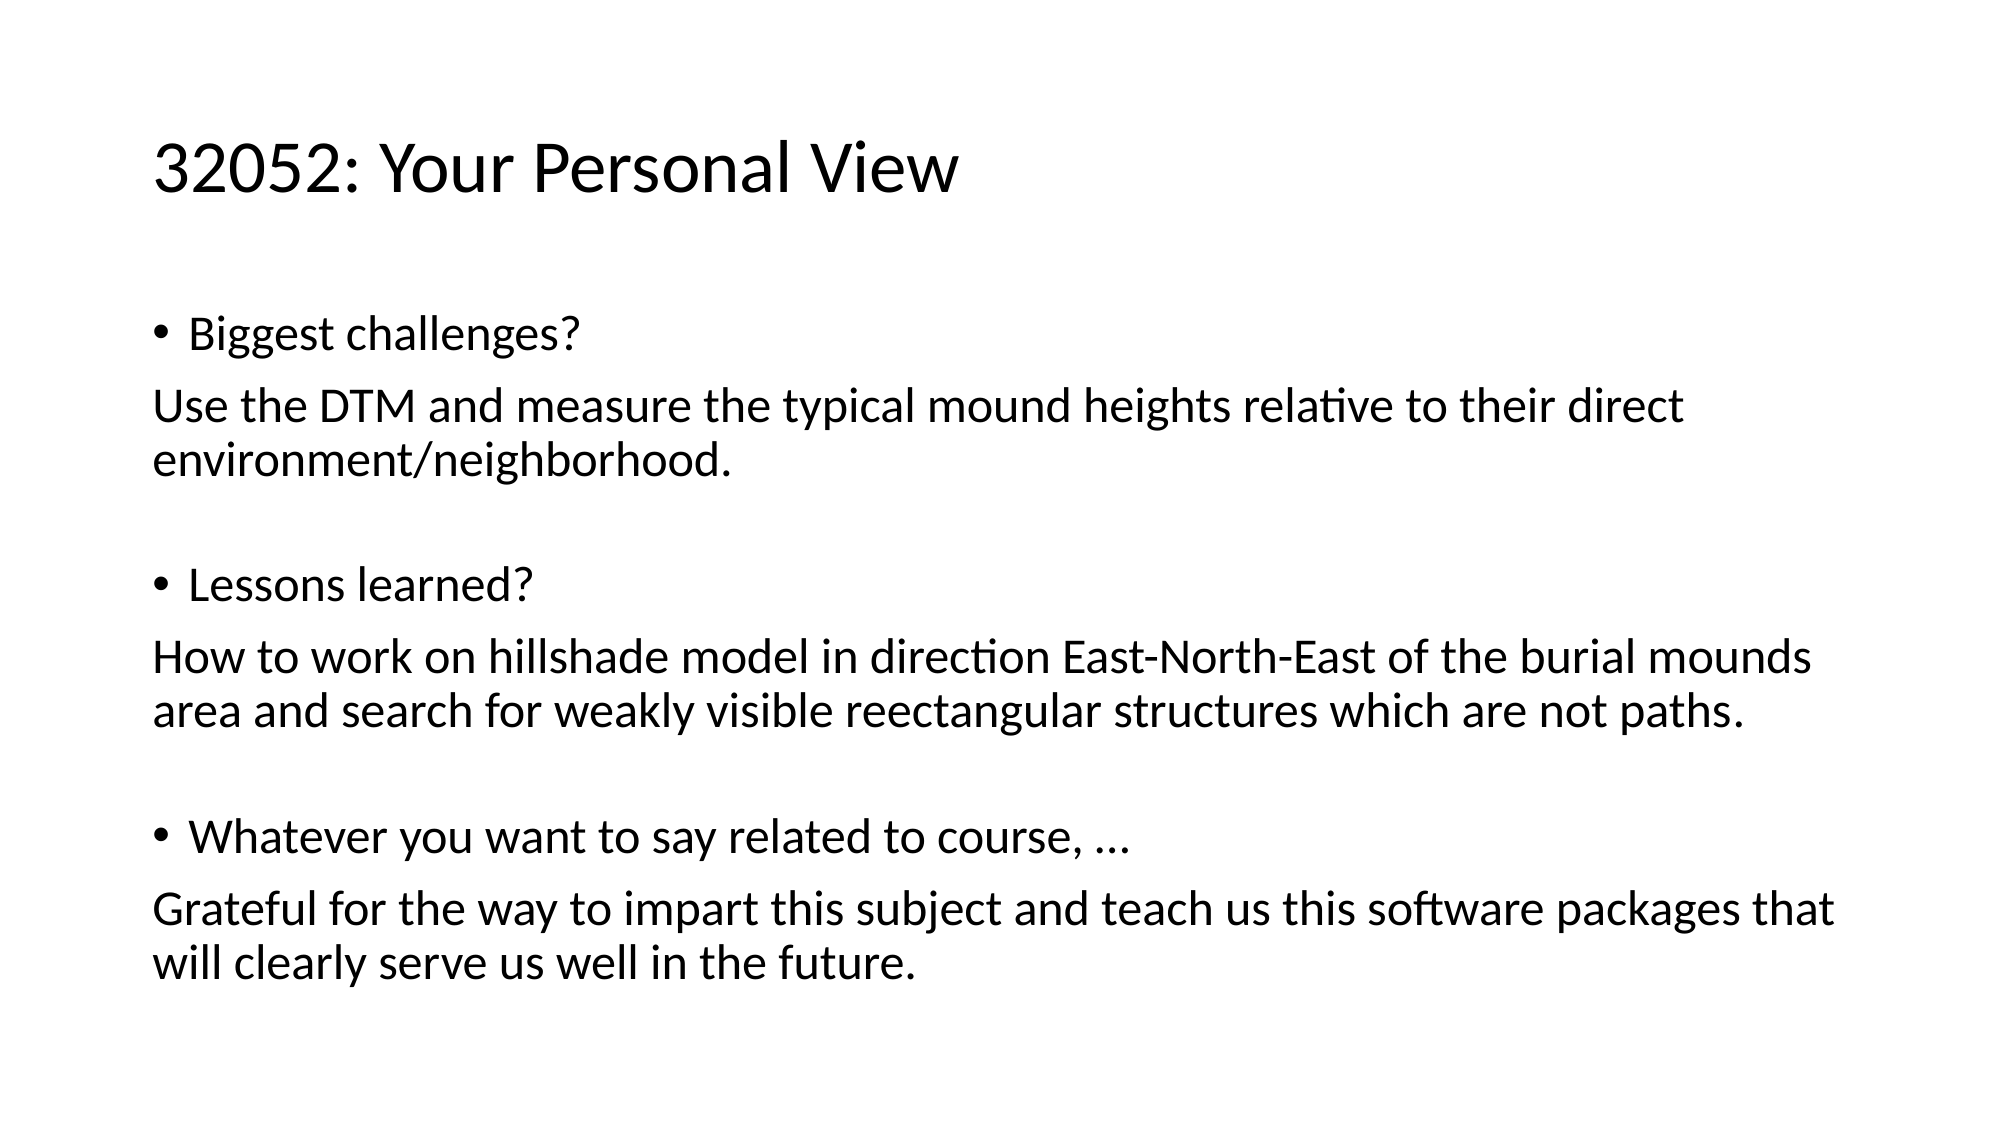

# 32052: Your Personal View
Biggest challenges?
Use the DTM and measure the typical mound heights relative to their direct environment/neighborhood.
Lessons learned?
How to work on hillshade model in direction East-North-East of the burial mounds area and search for weakly visible reectangular structures which are not paths.
Whatever you want to say related to course, …
Grateful for the way to impart this subject and teach us this software packages that will clearly serve us well in the future.